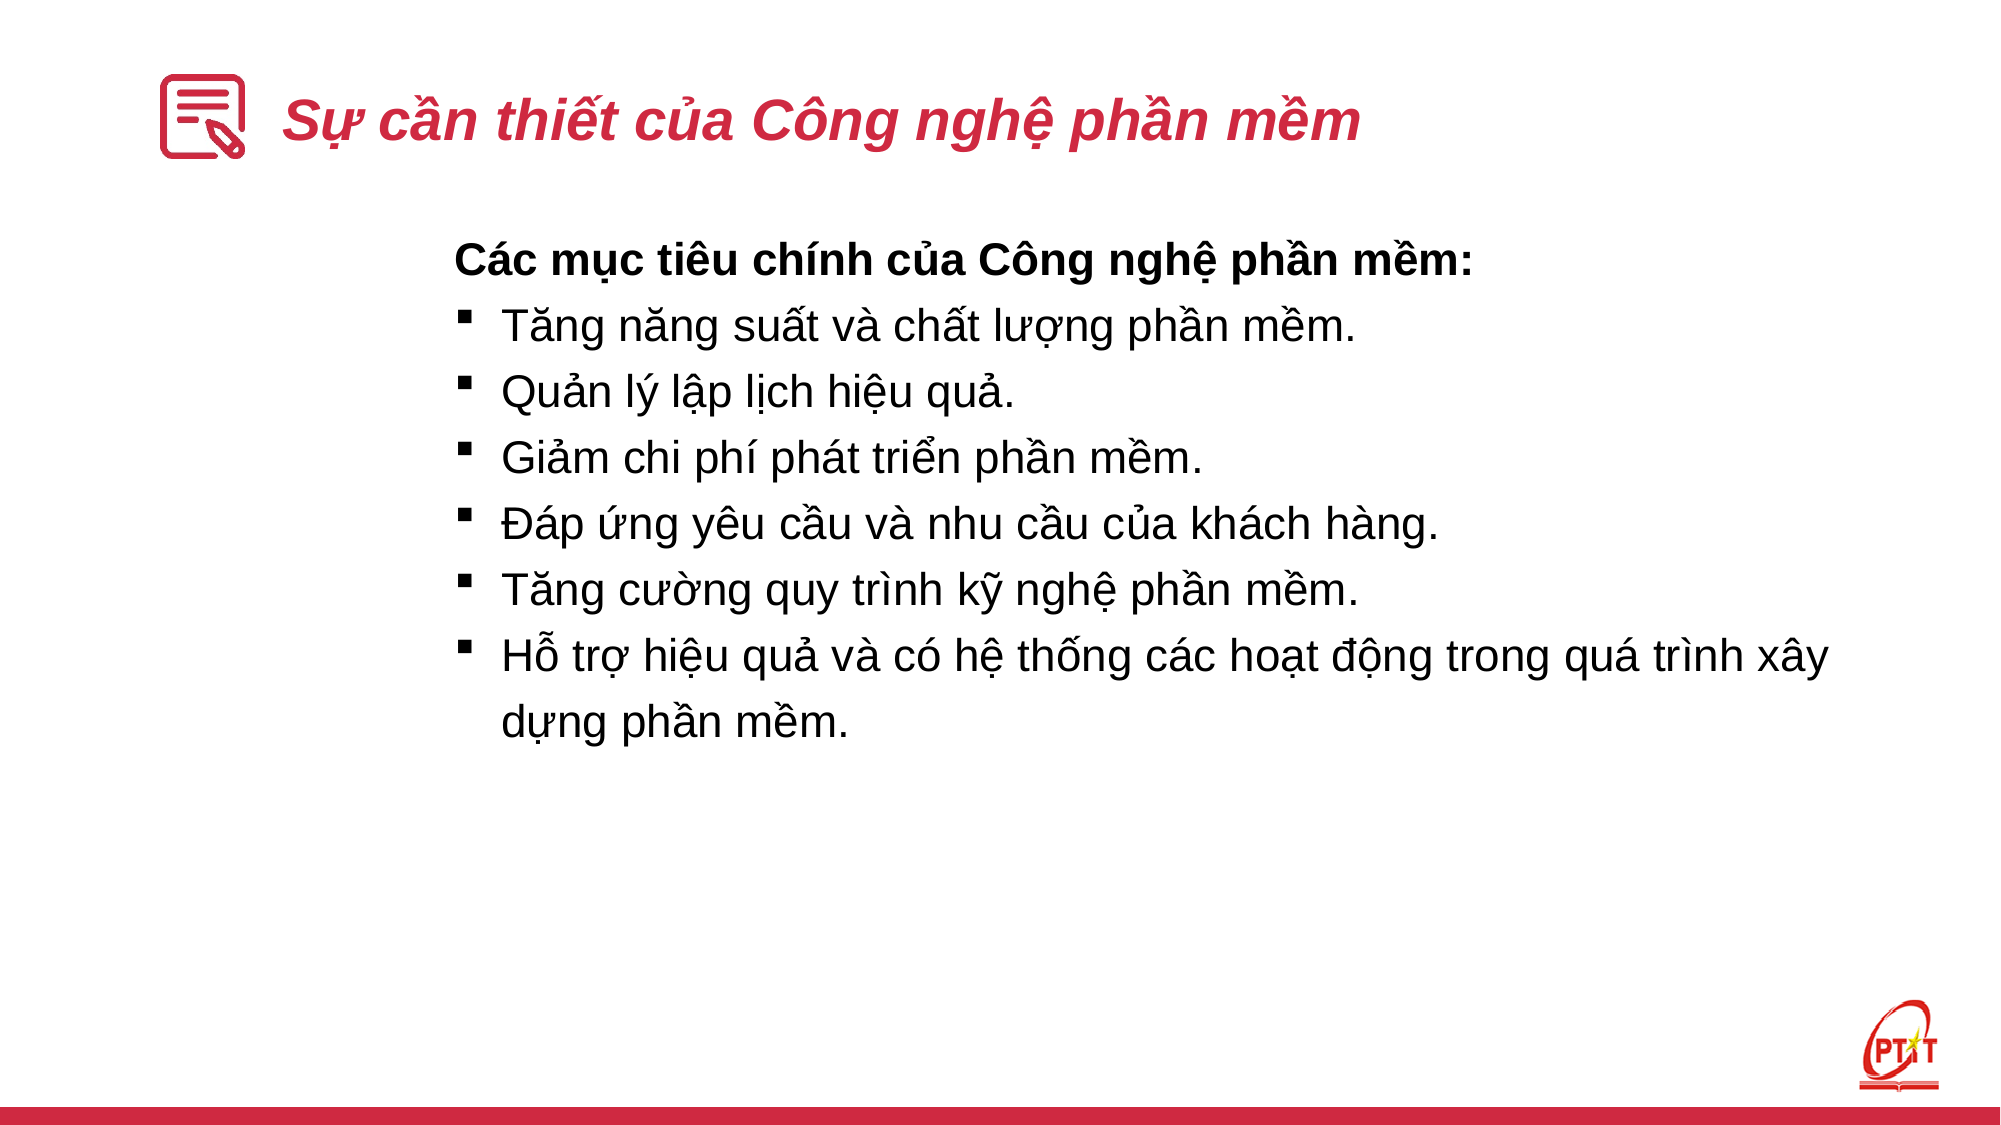

# Sự cần thiết của Công nghệ phần mềm
Các mục tiêu chính của Công nghệ phần mềm:
Tăng năng suất và chất lượng phần mềm.
Quản lý lập lịch hiệu quả.
Giảm chi phí phát triển phần mềm.
Đáp ứng yêu cầu và nhu cầu của khách hàng.
Tăng cường quy trình kỹ nghệ phần mềm.
Hỗ trợ hiệu quả và có hệ thống các hoạt động trong quá trình xây dựng phần mềm.